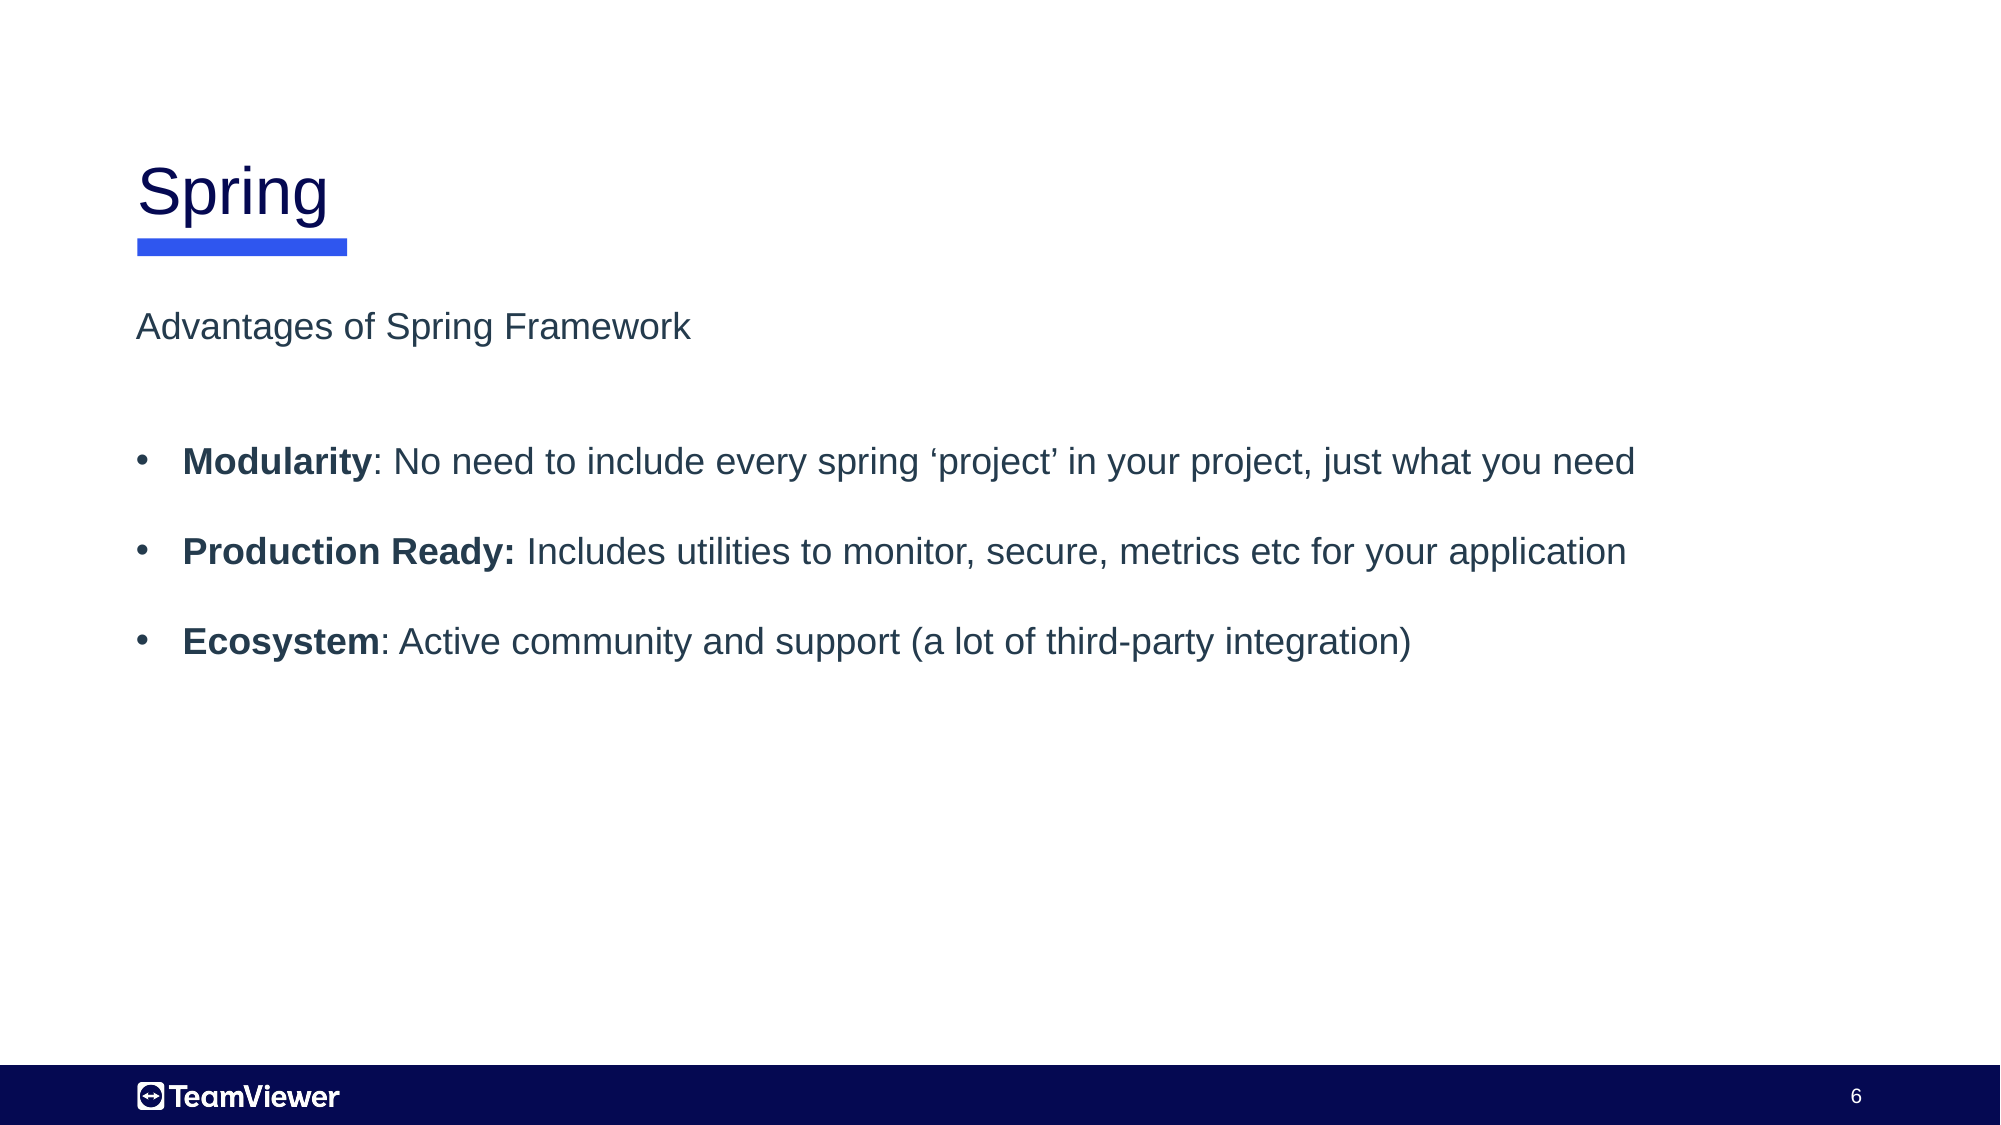

# Spring

Advantages of Spring Framework

Modularity: No need to include every spring ‘project’ in your project, just what you need

Production Ready: Includes utilities to monitor, secure, metrics etc for your application

Ecosystem: Active community and support (a lot of third-party integration)

6